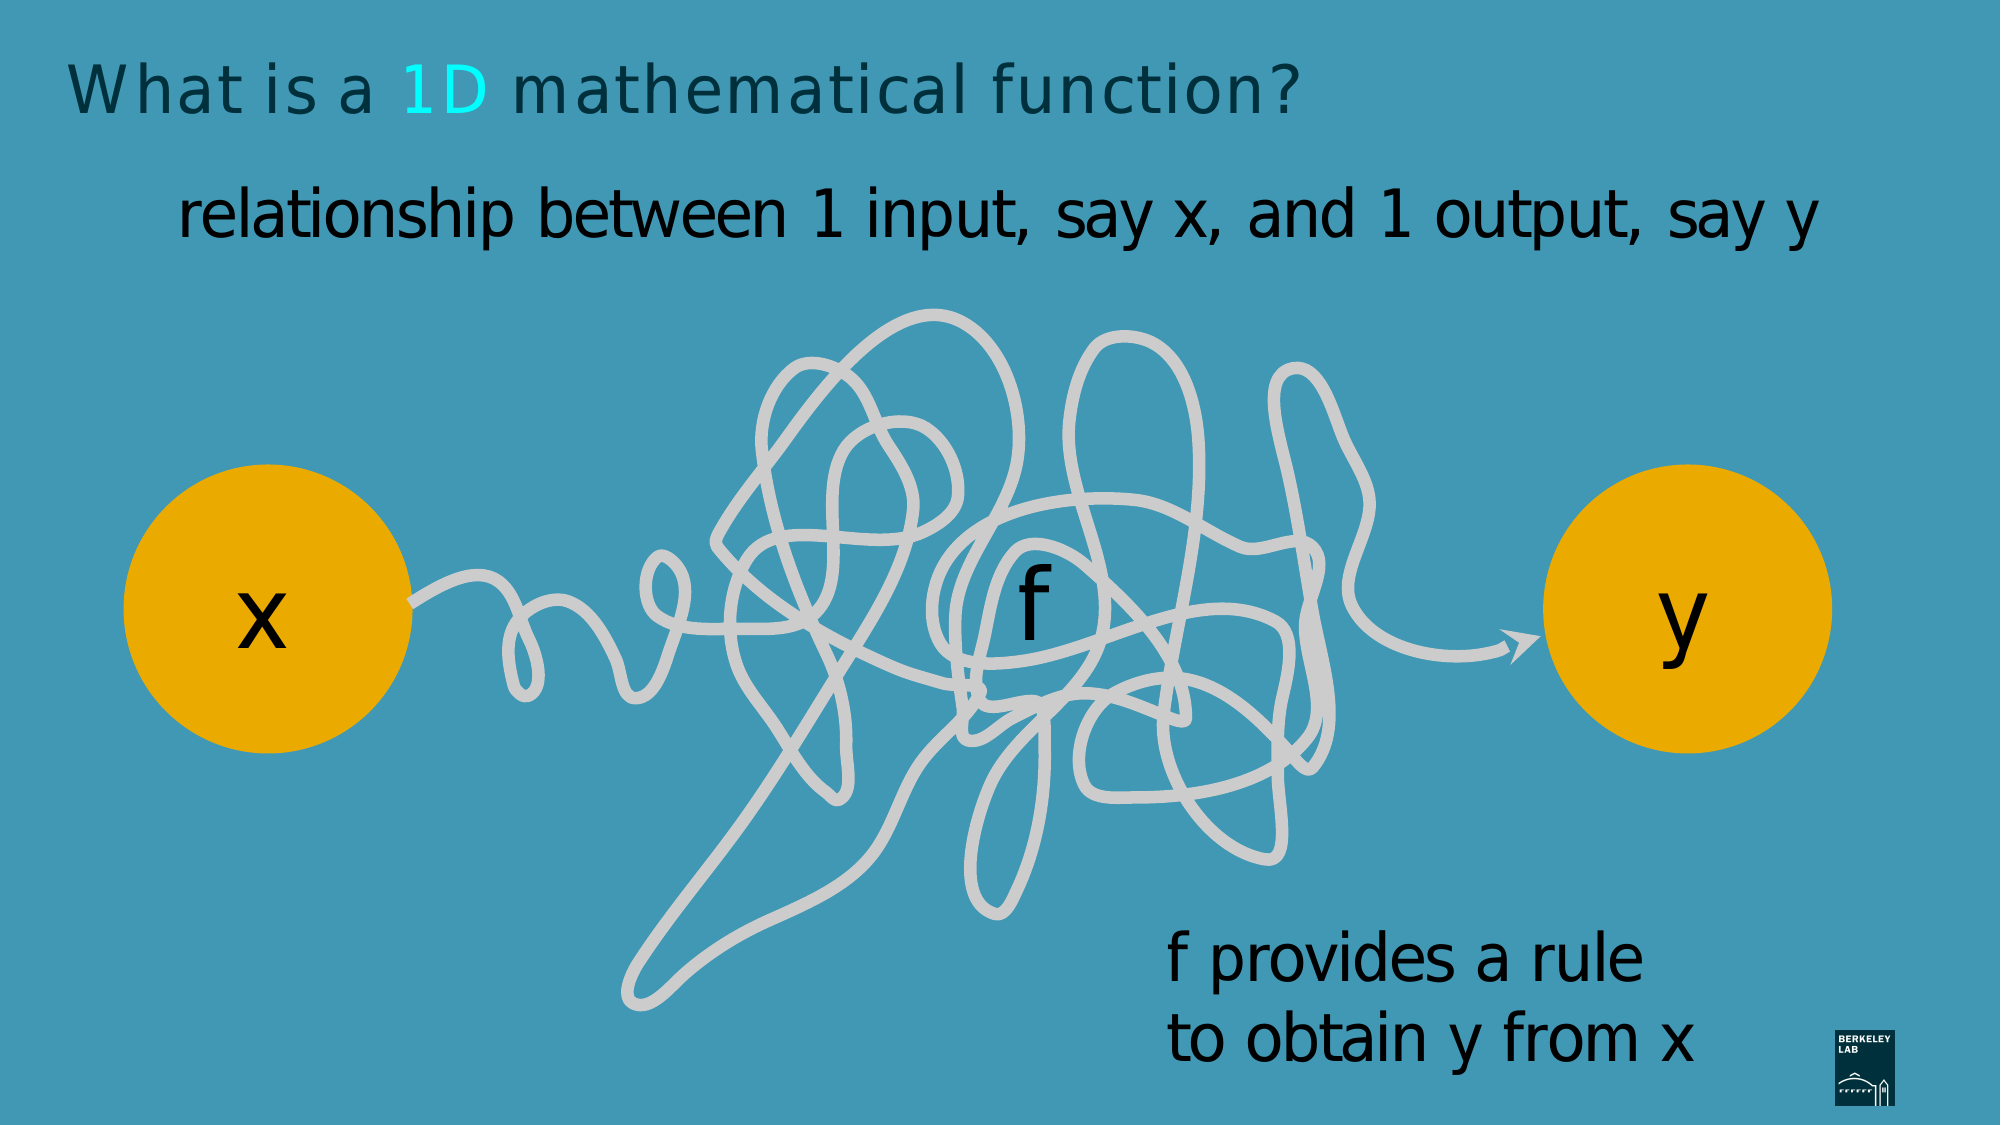

# What is a 1D mathematical function?
relationship between 1 input, say x, and 1 output, say y

x
y
f
f provides a rule to obtain y from x